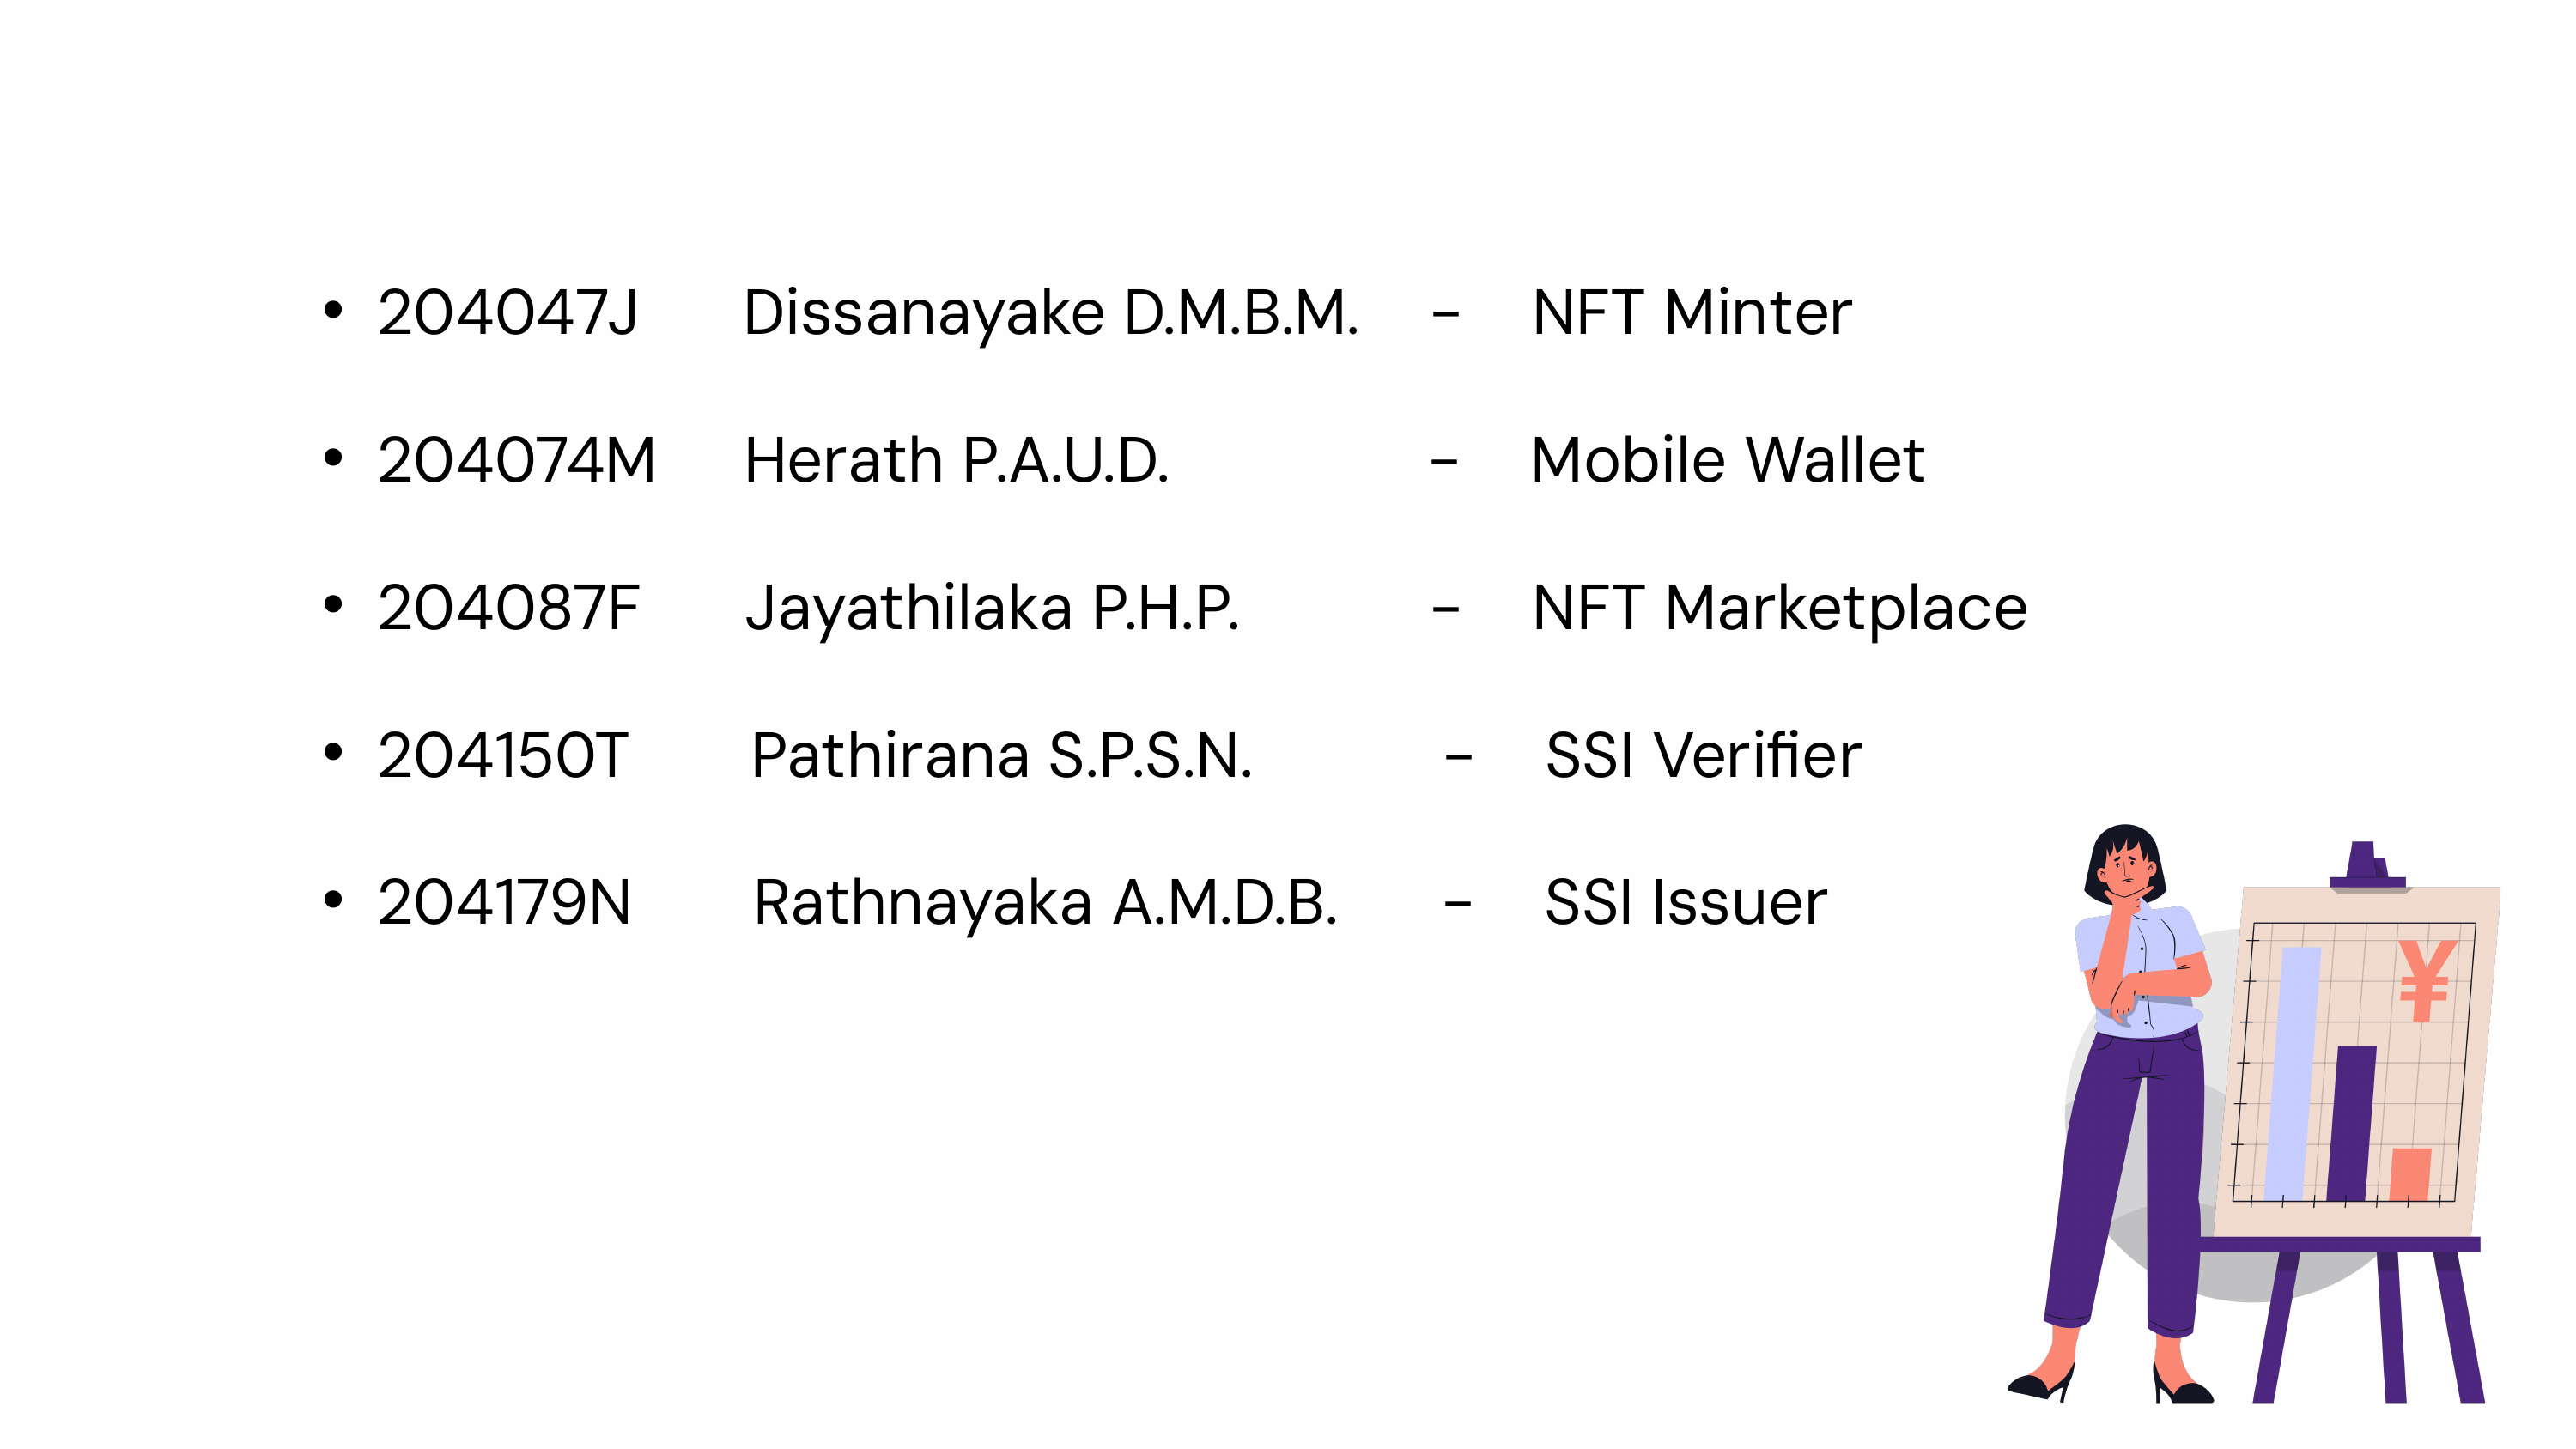

204047J      Dissanayake D.M.B.M.    -    NFT Minter
204074M     Herath P.A.U.D.               -    Mobile Wallet
204087F      Jayathilaka P.H.P.           -    NFT Marketplace
204150T       Pathirana S.P.S.N.           -    SSI Verifier
204179N       Rathnayaka A.M.D.B.      -    SSI Issuer